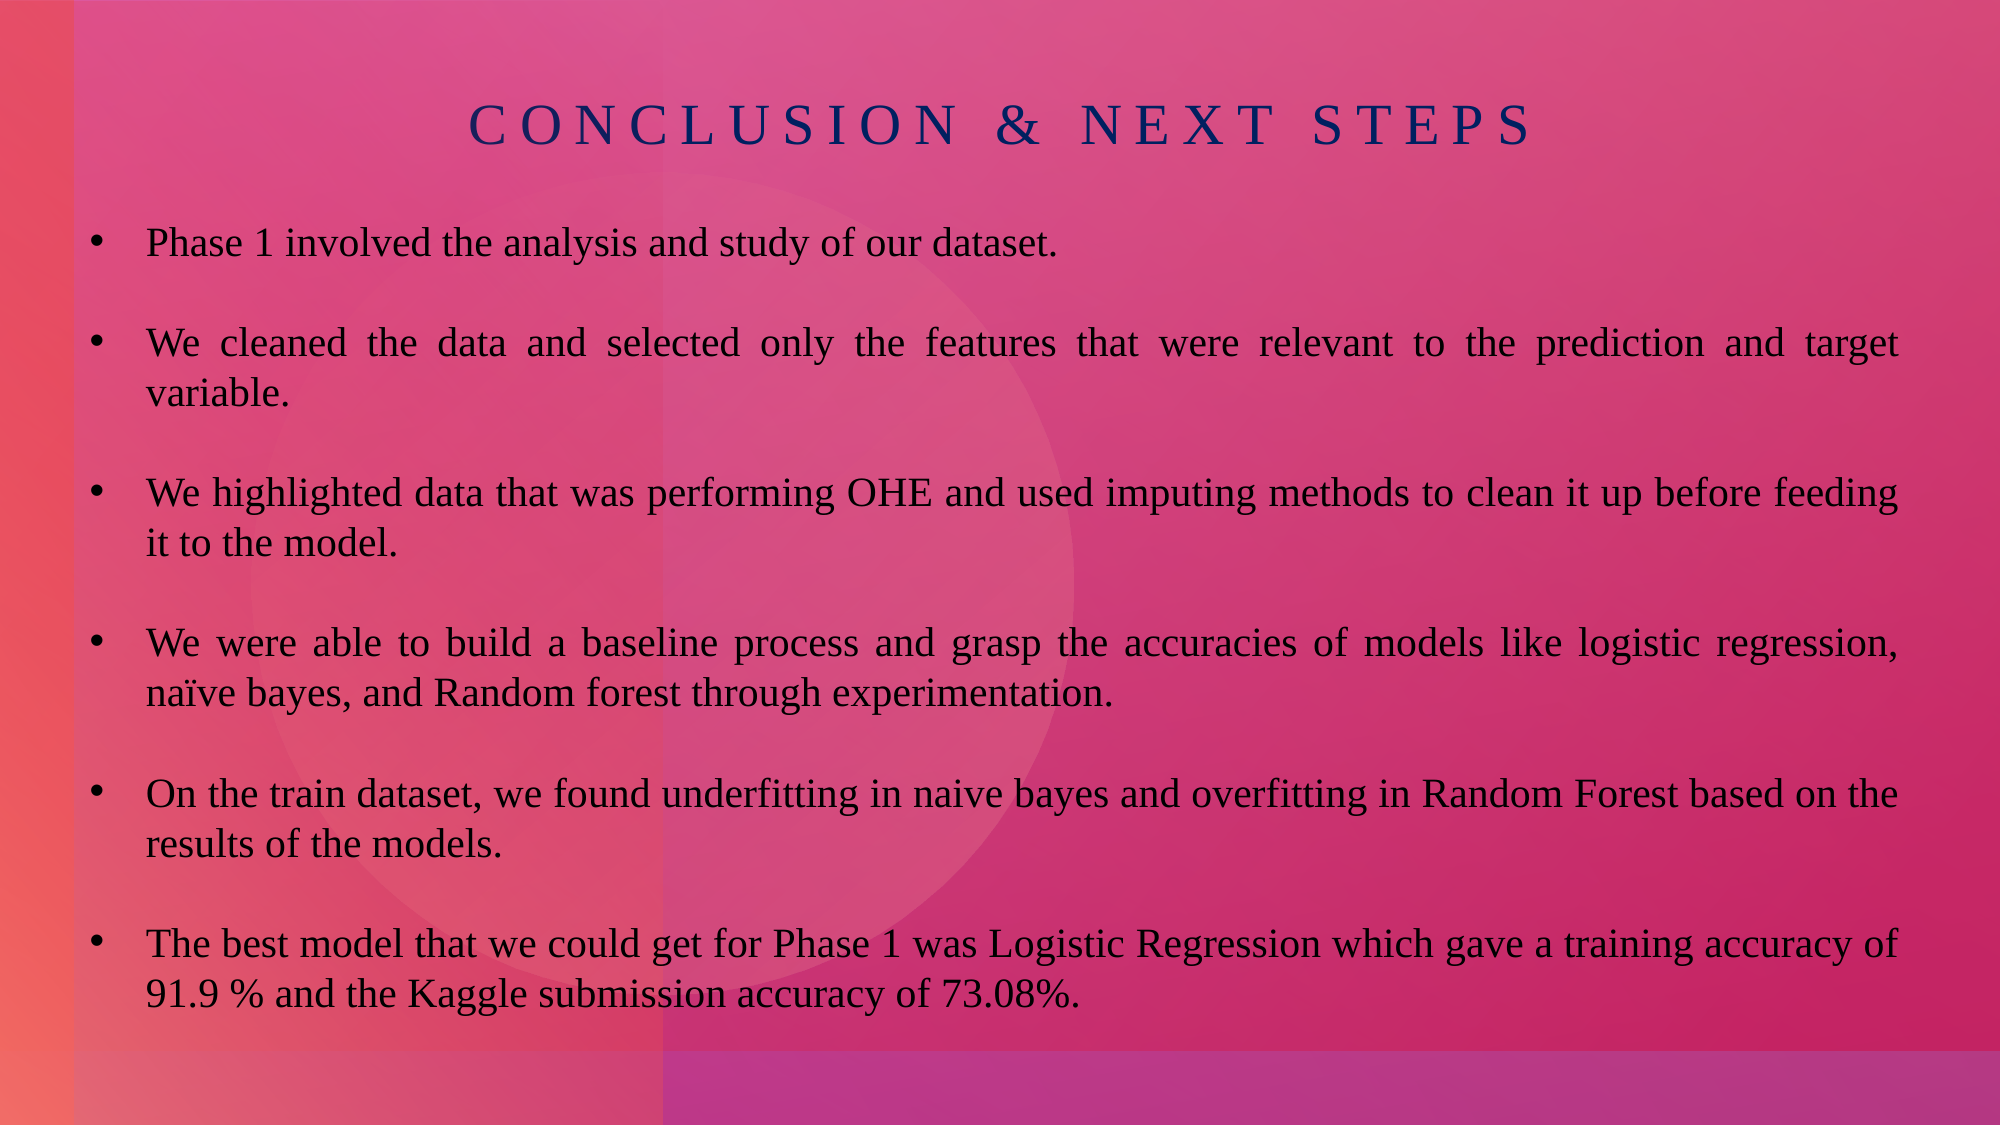

Conclusion & next steps

Phase 1 involved the analysis and study of our dataset.

We cleaned the data and selected only the features that were relevant to the prediction and target variable.

We highlighted data that was performing OHE and used imputing methods to clean it up before feeding it to the model.

We were able to build a baseline process and grasp the accuracies of models like logistic regression, naïve bayes, and Random forest through experimentation.

On the train dataset, we found underfitting in naive bayes and overfitting in Random Forest based on the results of the models.

The best model that we could get for Phase 1 was Logistic Regression which gave a training accuracy of 91.9 % and the Kaggle submission accuracy of 73.08%.